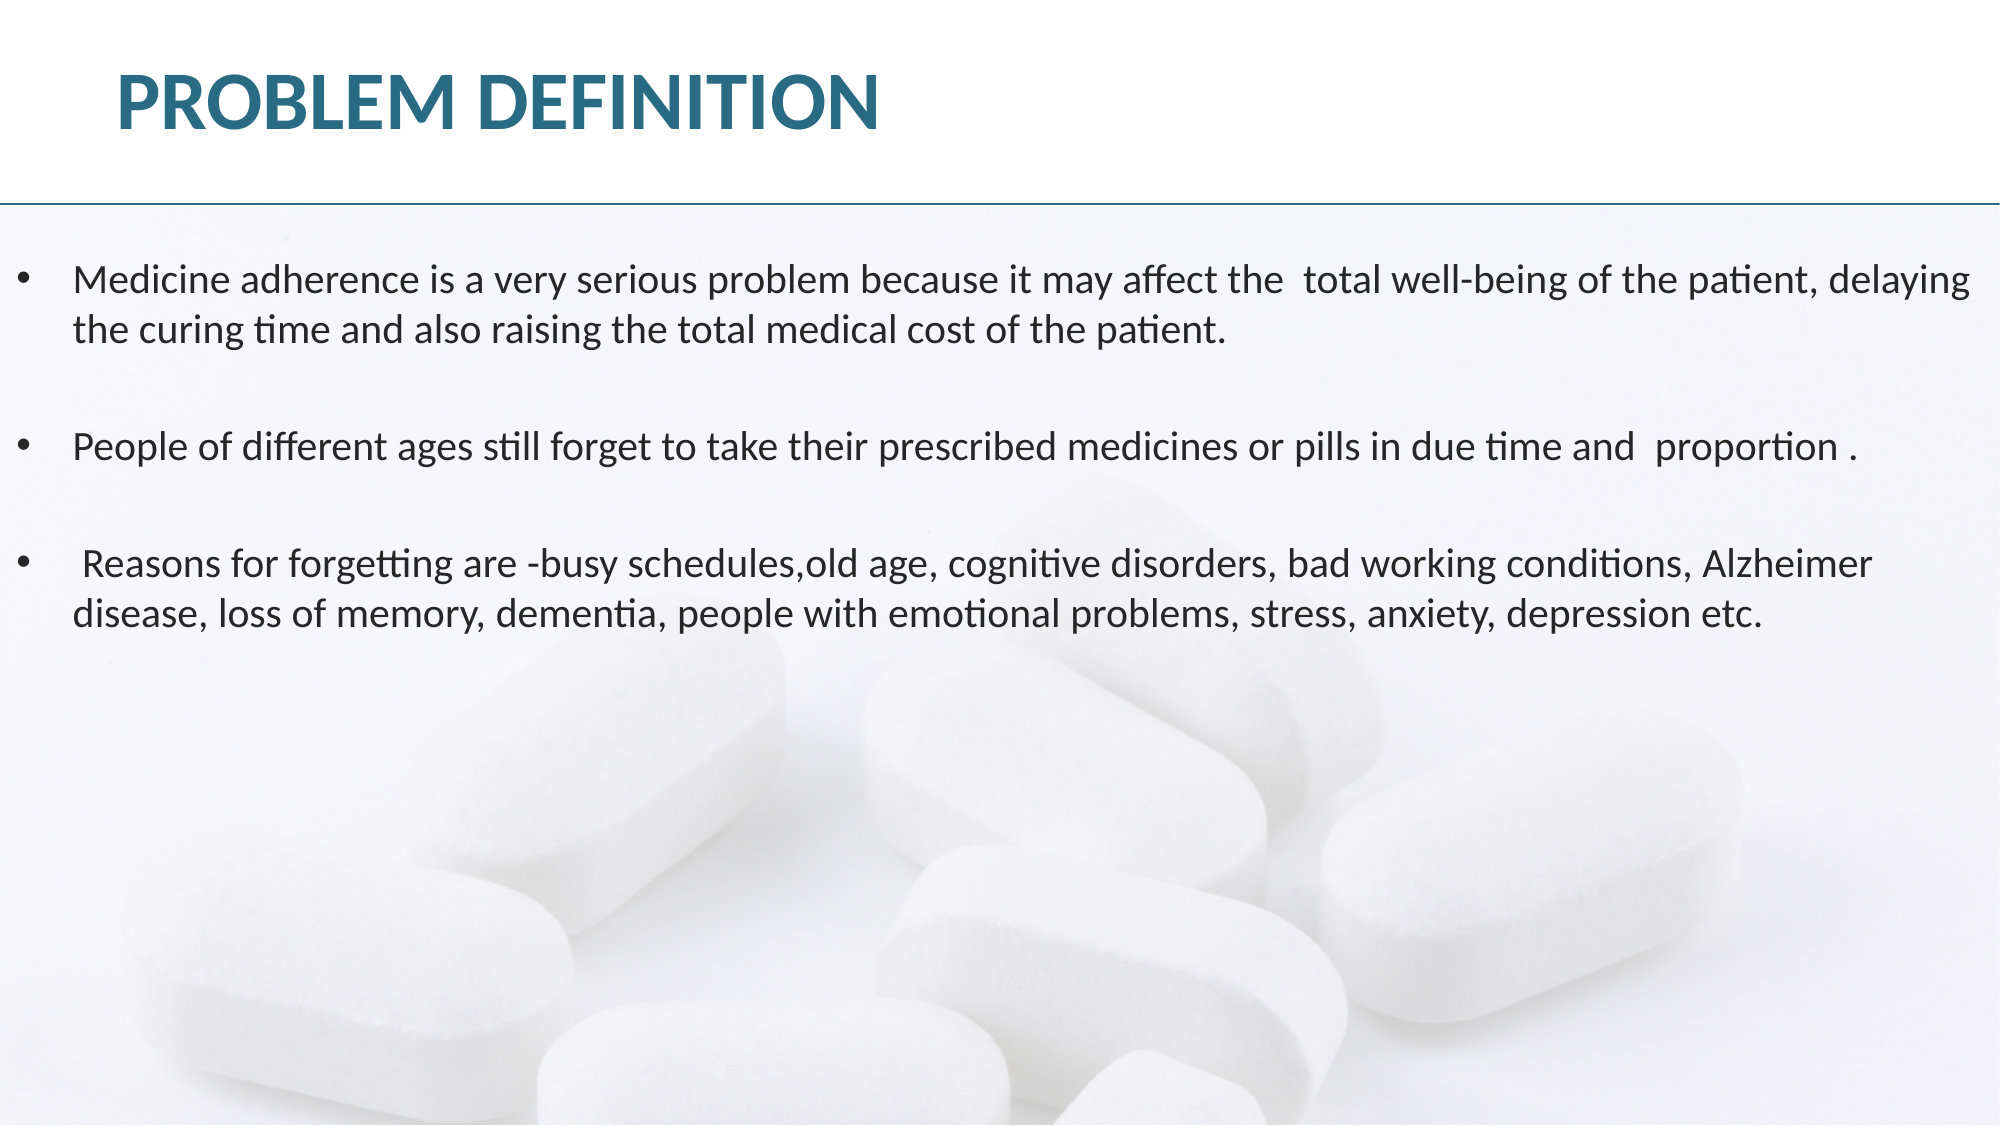

# PROBLEM DEFINITION
Medicine adherence is a very serious problem because it may affect the  total well-being of the patient, delaying the curing time and also raising the total medical cost of the patient.

People of different ages still forget to take their prescribed medicines or pills in due time and  proportion .

 Reasons for forgetting are -busy schedules,old age, cognitive disorders, bad working conditions, Alzheimer disease, loss of memory, dementia, people with emotional problems, stress, anxiety, depression etc.